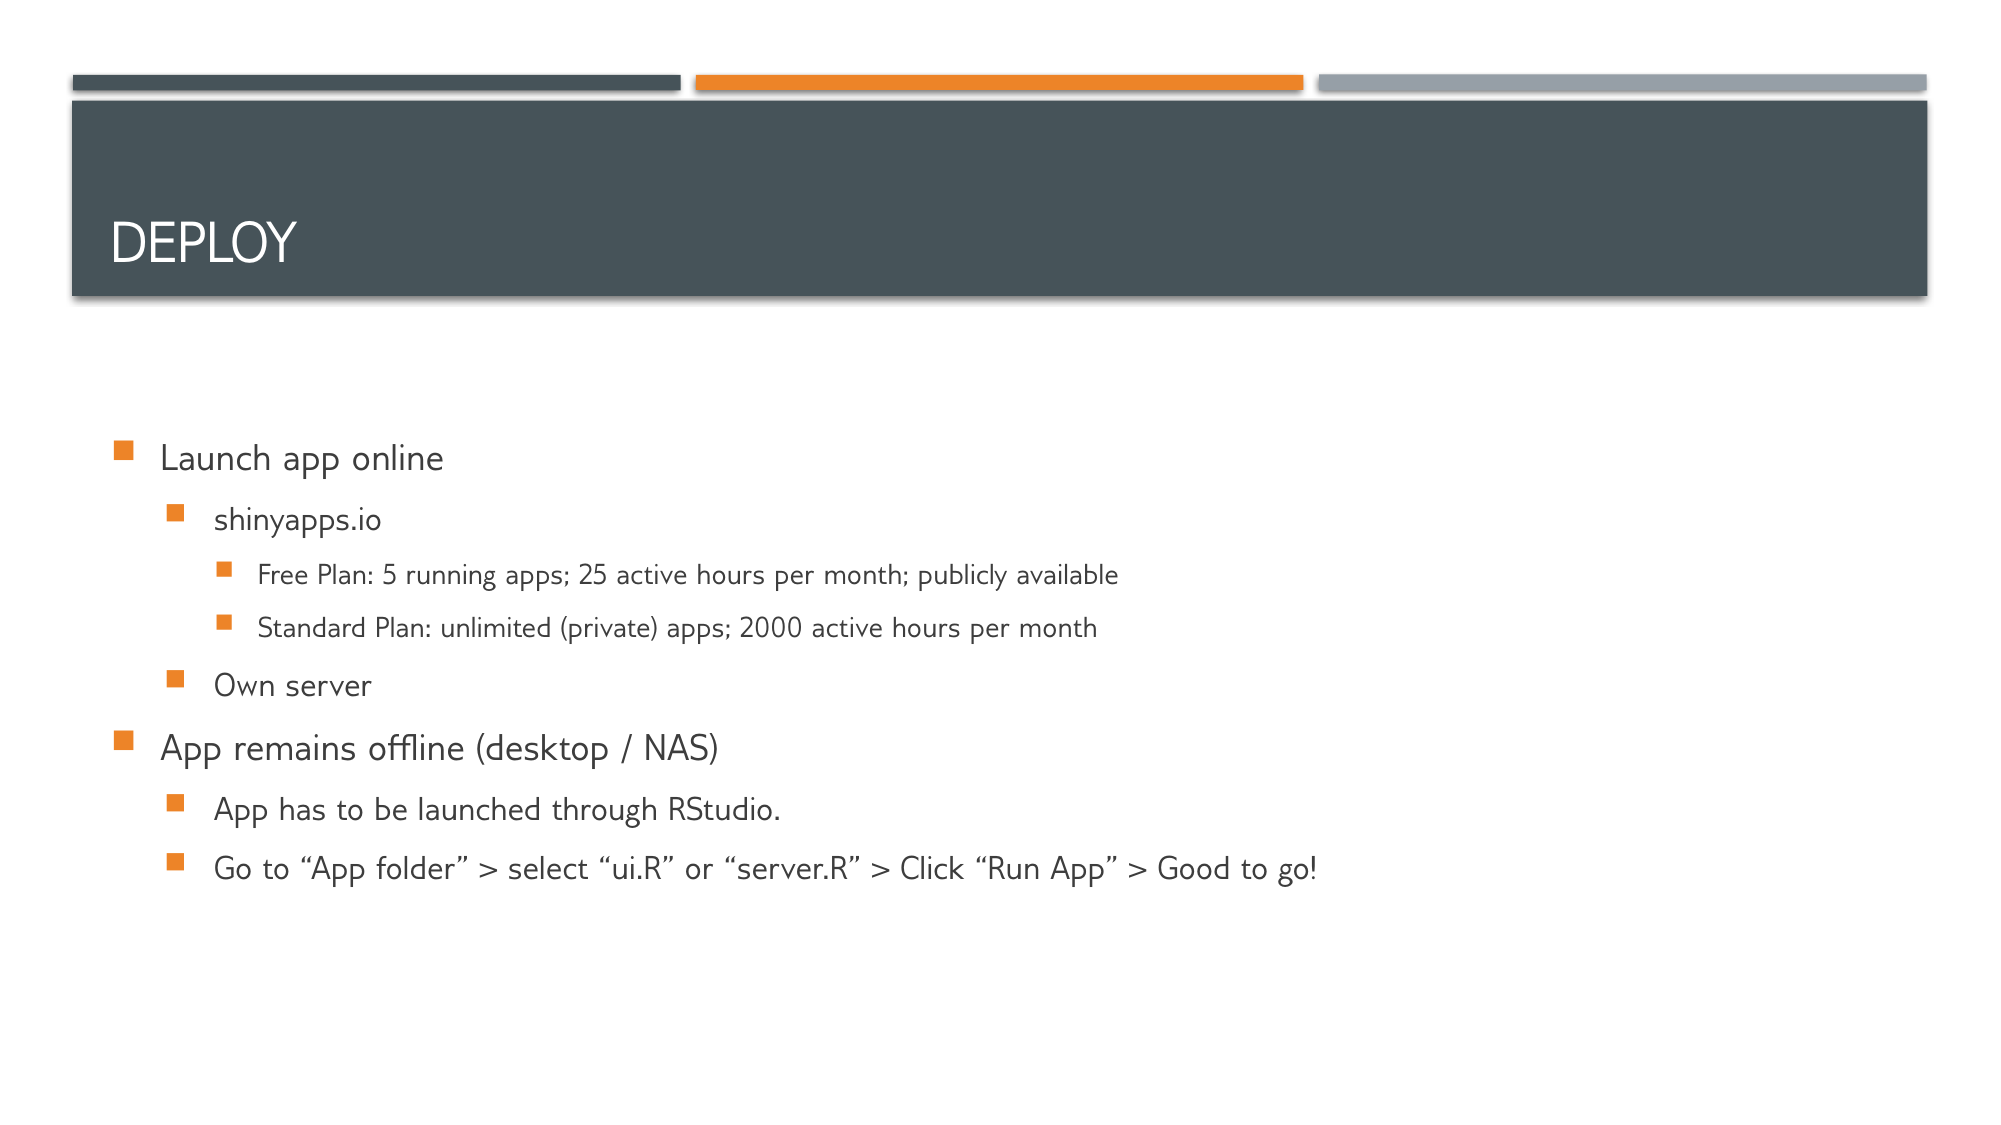

# DEPLoy
Launch app online
shinyapps.io
Free Plan: 5 running apps; 25 active hours per month; publicly available
Standard Plan: unlimited (private) apps; 2000 active hours per month
Own server
App remains offline (desktop / NAS)
App has to be launched through RStudio.
Go to “App folder” > select “ui.R” or “server.R” > Click “Run App” > Good to go!